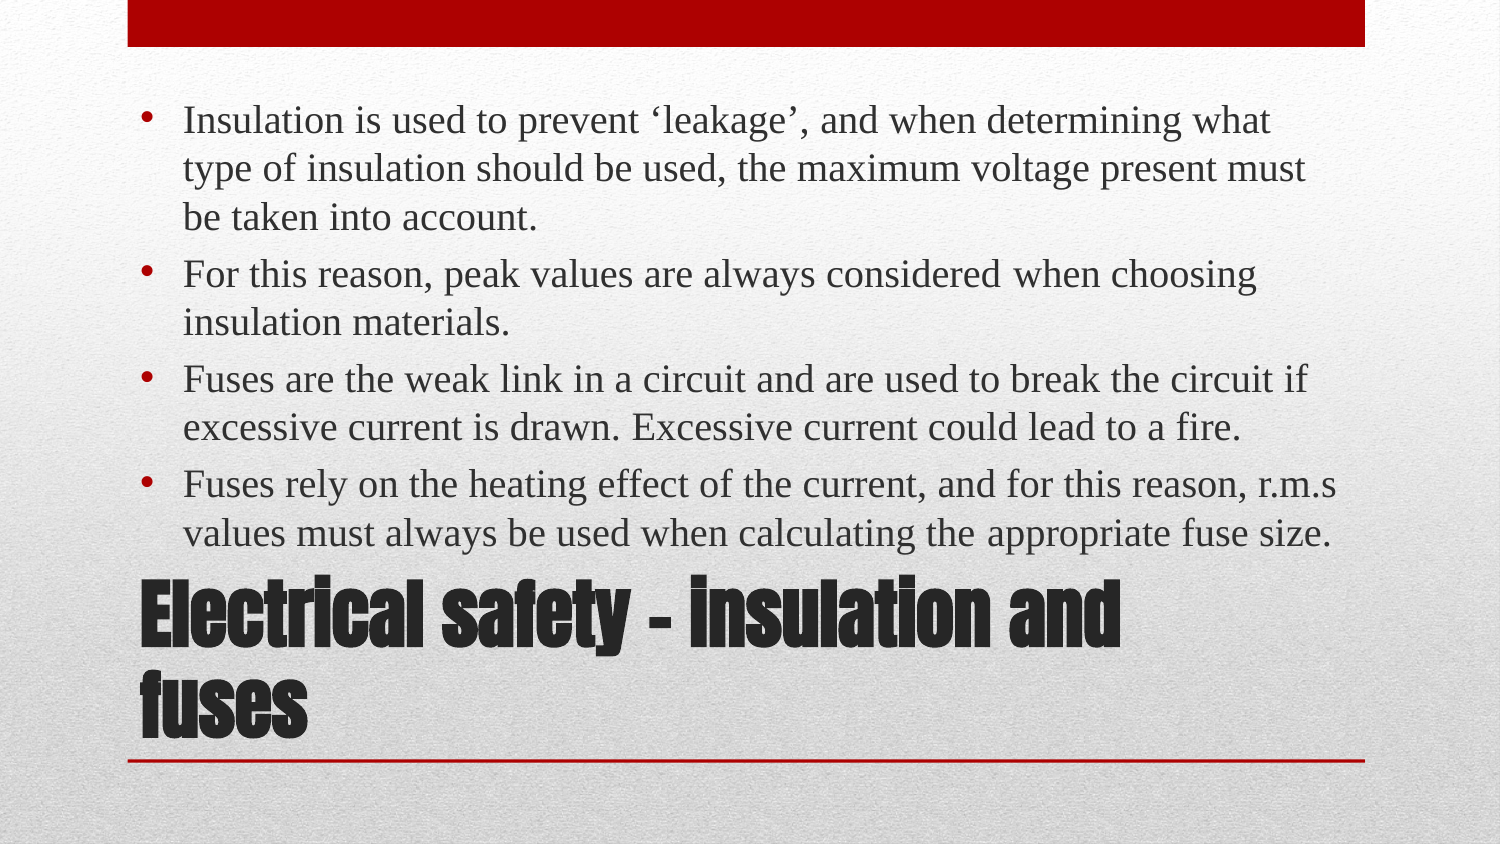

Insulation is used to prevent ‘leakage’, and when determining what type of insulation should be used, the maximum voltage present must be taken into account.
For this reason, peak values are always considered when choosing insulation materials.
Fuses are the weak link in a circuit and are used to break the circuit if excessive current is drawn. Excessive current could lead to a fire.
Fuses rely on the heating effect of the current, and for this reason, r.m.s values must always be used when calculating the appropriate fuse size.
# Electrical safety – insulation and fuses